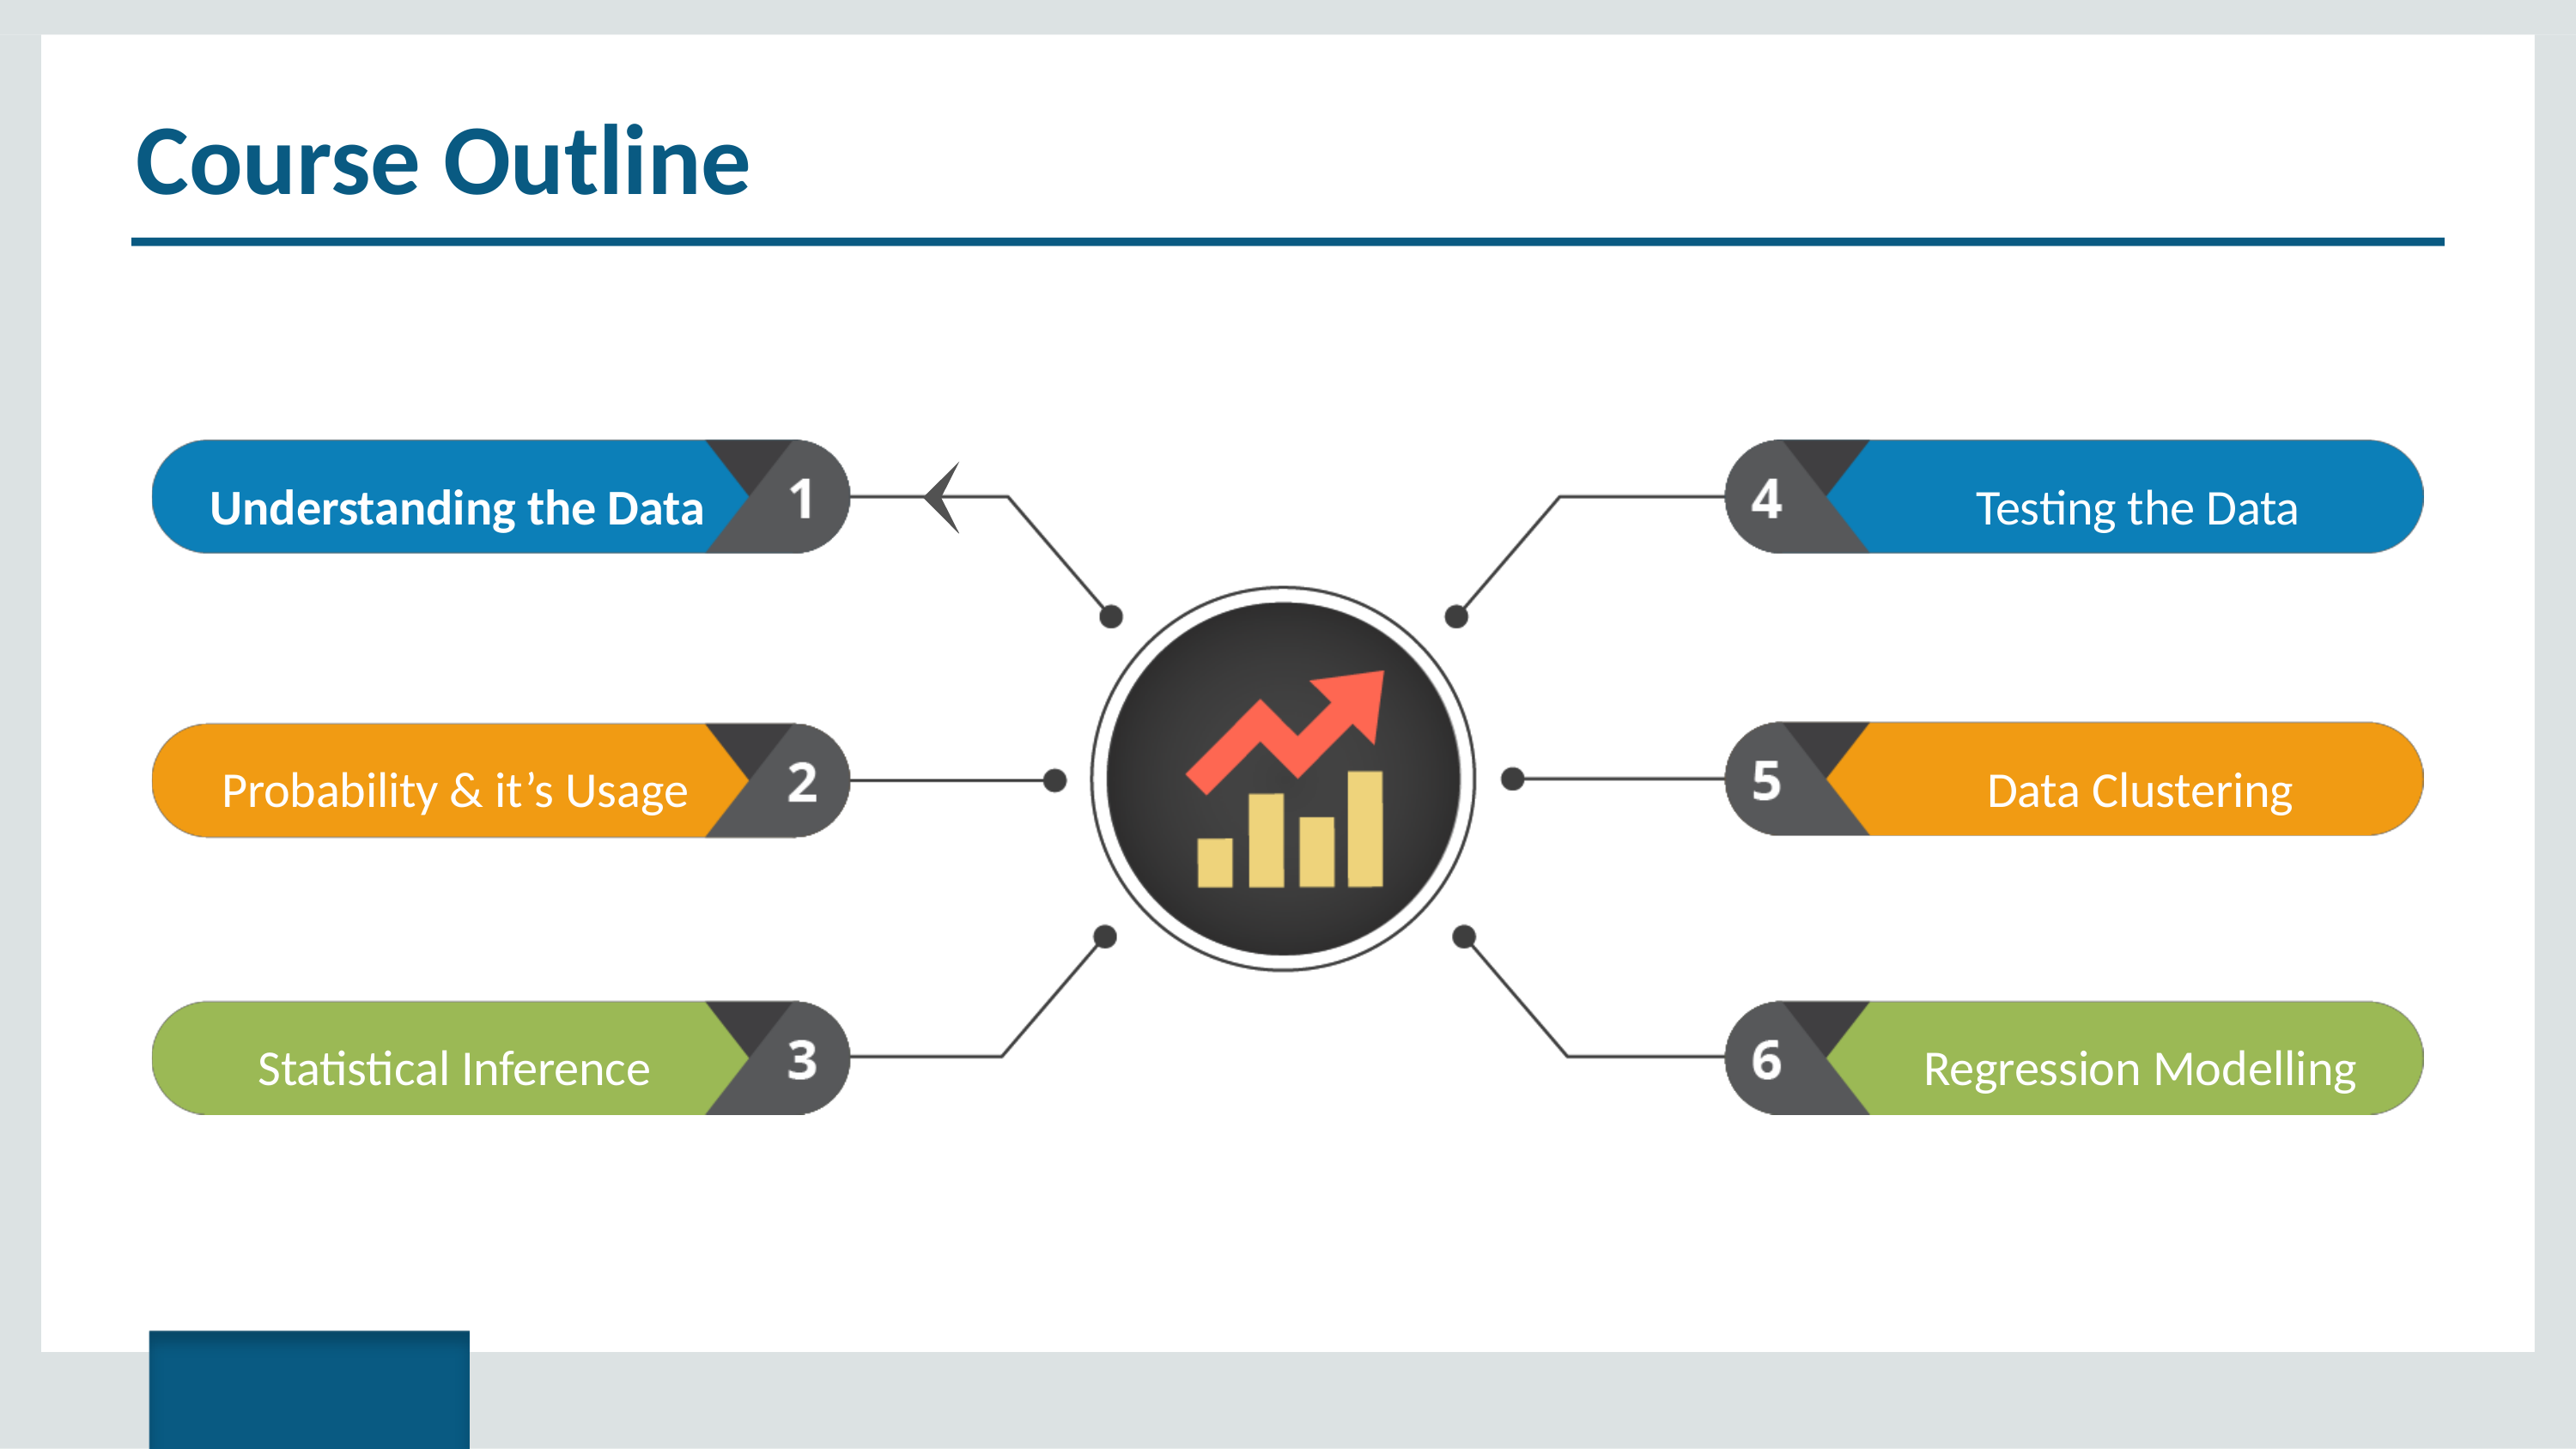

# Course Outline

Introduction to Python
Functions, Modules & Packages

Understanding the Data
Testing the Data
OOPs & Exception Handling

Basics of Python
File Handling
Probability & it’s Usage
Data Clustering
String Manipulation
Numpy, Pandas, Matplotlib, SciPy
List Manipulation
Database

Statistical Inference
Regression Modelling
Tuple, Set Manipulation
Networking & Multithreading

Dictionaries Manipulation
Web Python